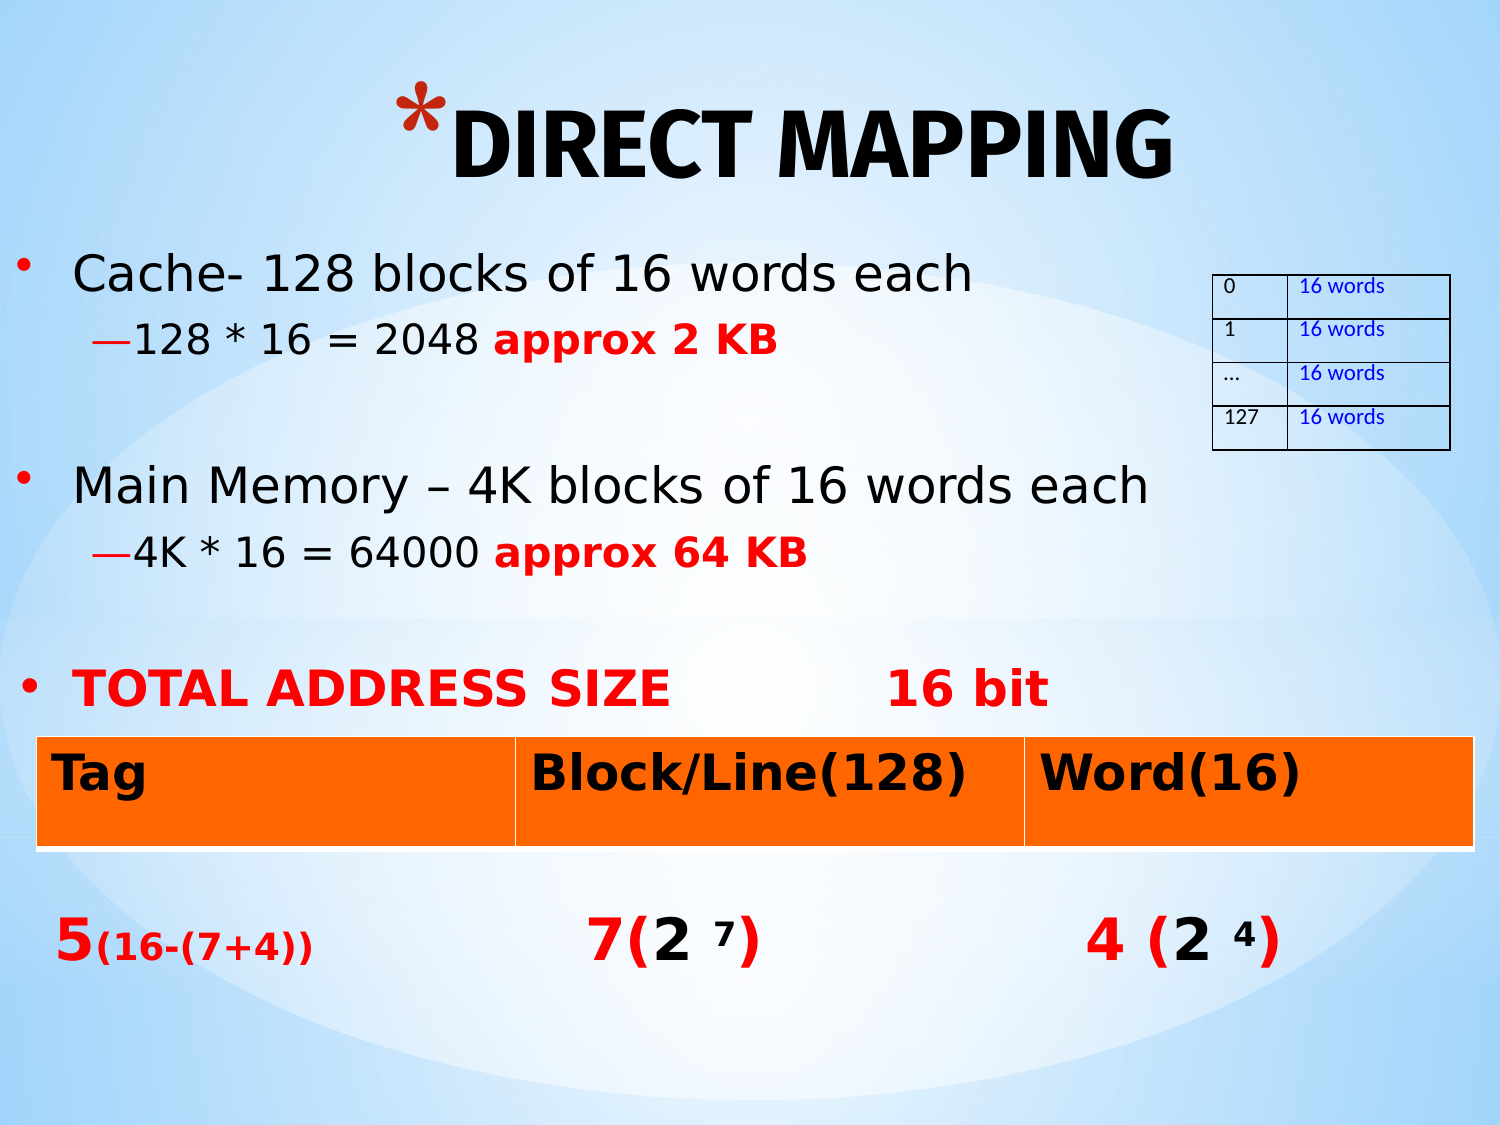

# DIRECT MAPPING
Cache- 128 blocks of 16 words each
—128 * 16 = 2048 approx 2 KB

Main Memory – 4K blocks of 16 words each
—4K * 16 = 64000 approx 64 KB

TOTAL ADDRESS SIZE	16 bit
| 0 | 16 words |
| --- | --- |
| 1 | 16 words |
| … | 16 words |
| 127 | 16 words |
| Tag | Block/Line(128) | Word(16) |
| --- | --- | --- |
5(16-(7+4))
7(2 7)
4 (2 4)